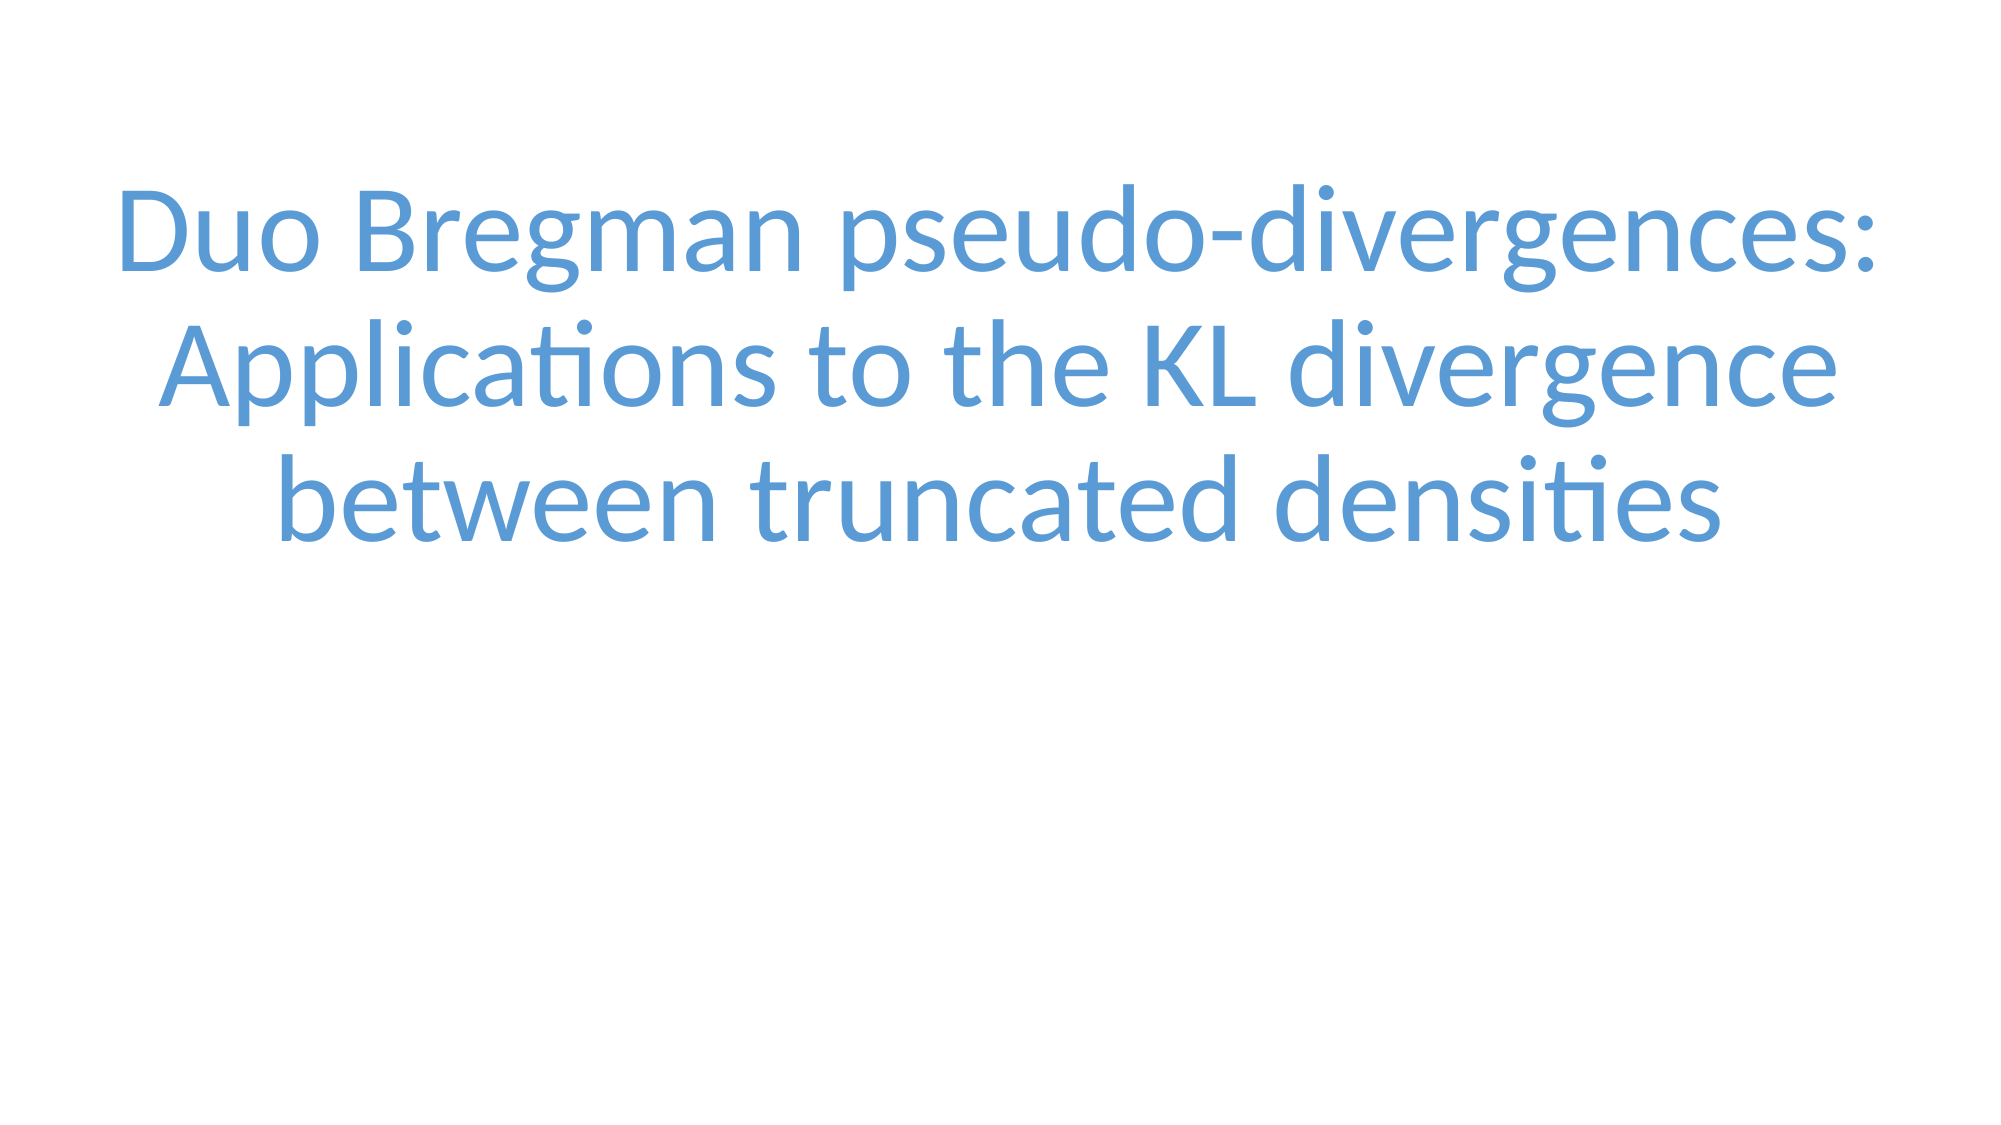

# Duo Bregman pseudo-divergences: Applications to the KL divergence between truncated densities